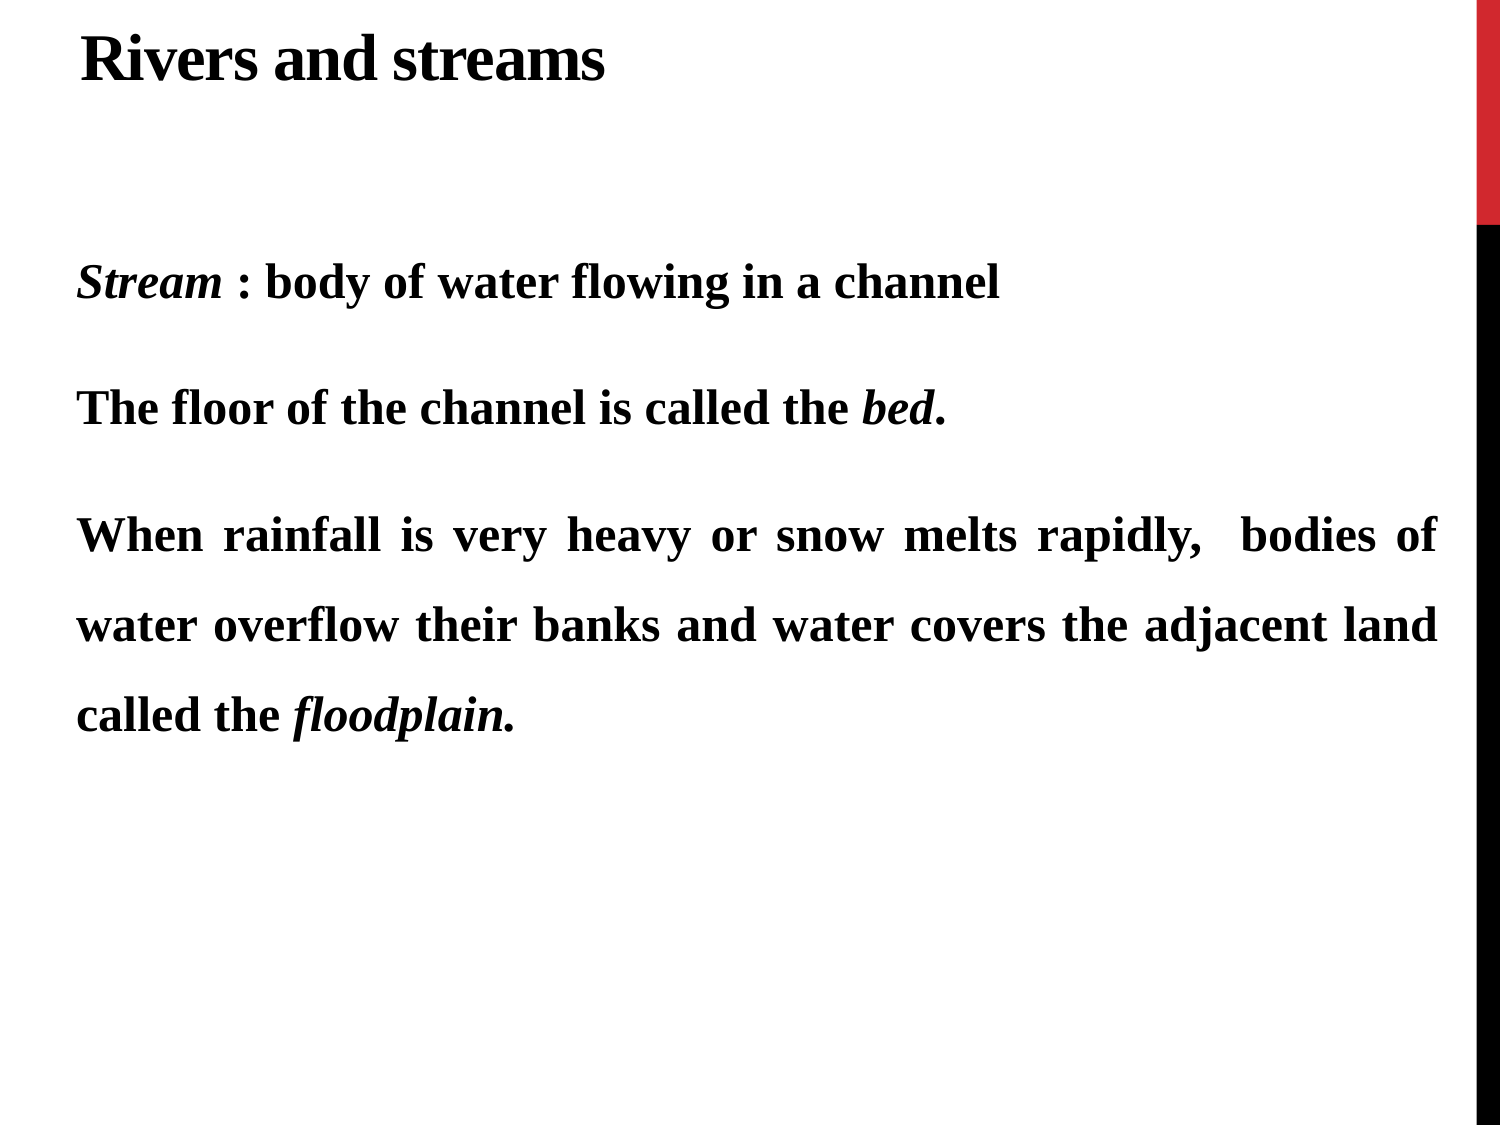

# Rivers and streams
Stream : body of water flowing in a channel
The floor of the channel is called the bed.
When rainfall is very heavy or snow melts rapidly,  bodies of water overflow their banks and water covers the adjacent land called the floodplain.